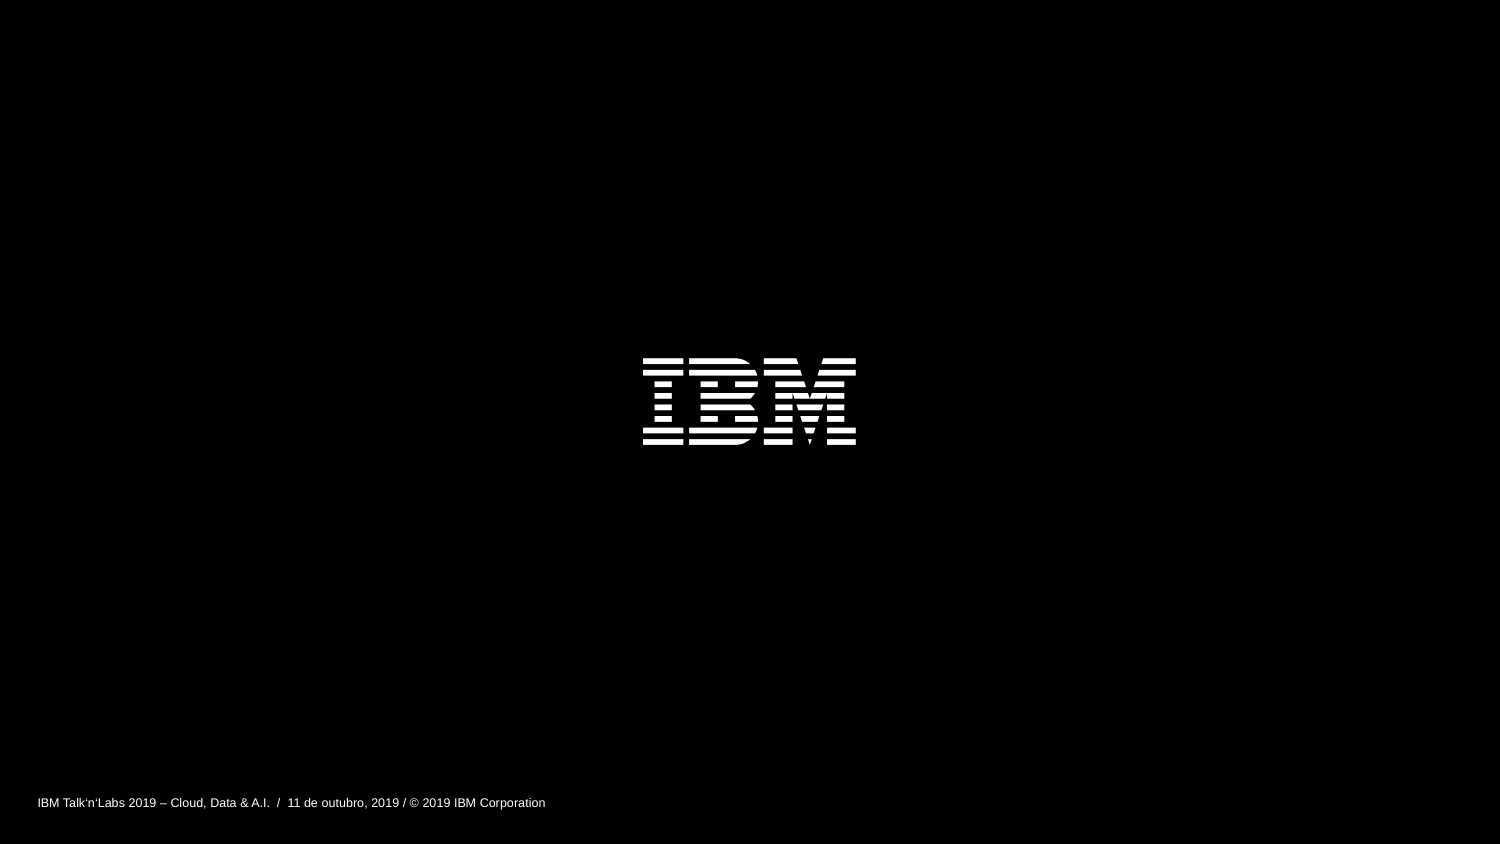

IBM Talk‘n‘Labs 2019 – Cloud, Data & A.I.  /  11 de outubro, 2019 / © 2019 IBM Corporation